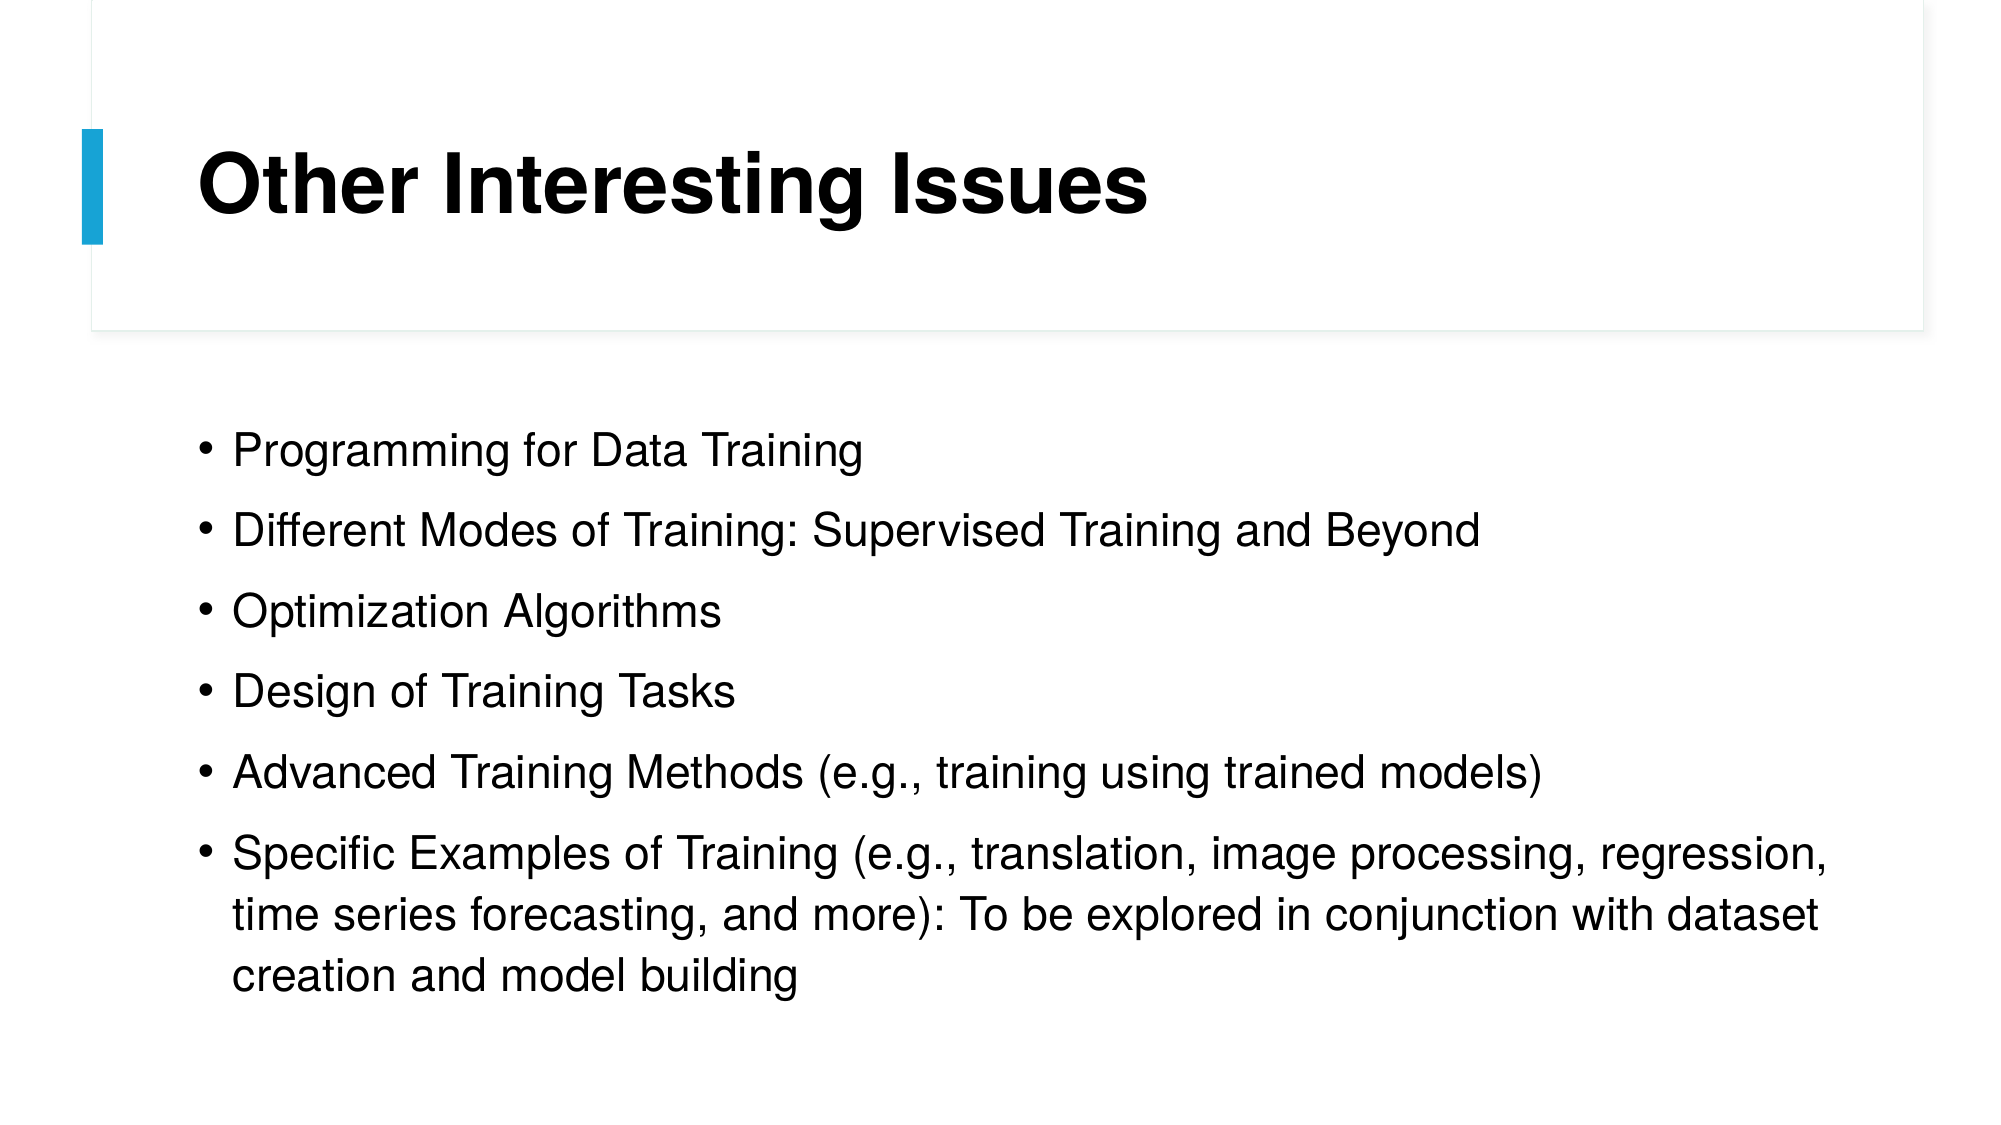

# Other Interesting Issues
Programming for Data Training
Different Modes of Training: Supervised Training and Beyond
Optimization Algorithms
Design of Training Tasks
Advanced Training Methods (e.g., training using trained models)
Specific Examples of Training (e.g., translation, image processing, regression, time series forecasting, and more): To be explored in conjunction with dataset creation and model building